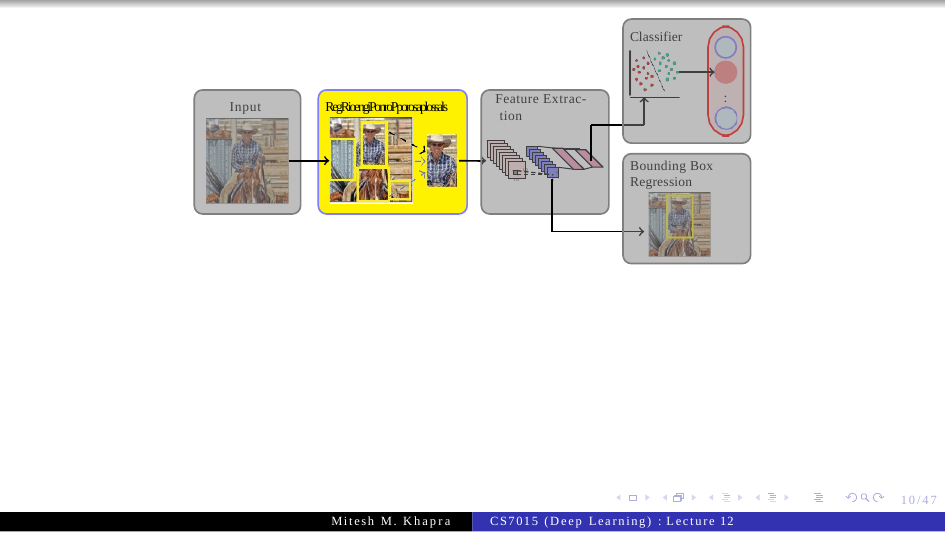

Classifier
.
.
Feature Extrac-  tion

Input
RegRioengiPonroPporosaplossals

Bounding Box
10
5
Regression
5
10
10/47

Mitesh M. Khapra
CS7015 (Deep Learning) : Lecture 12